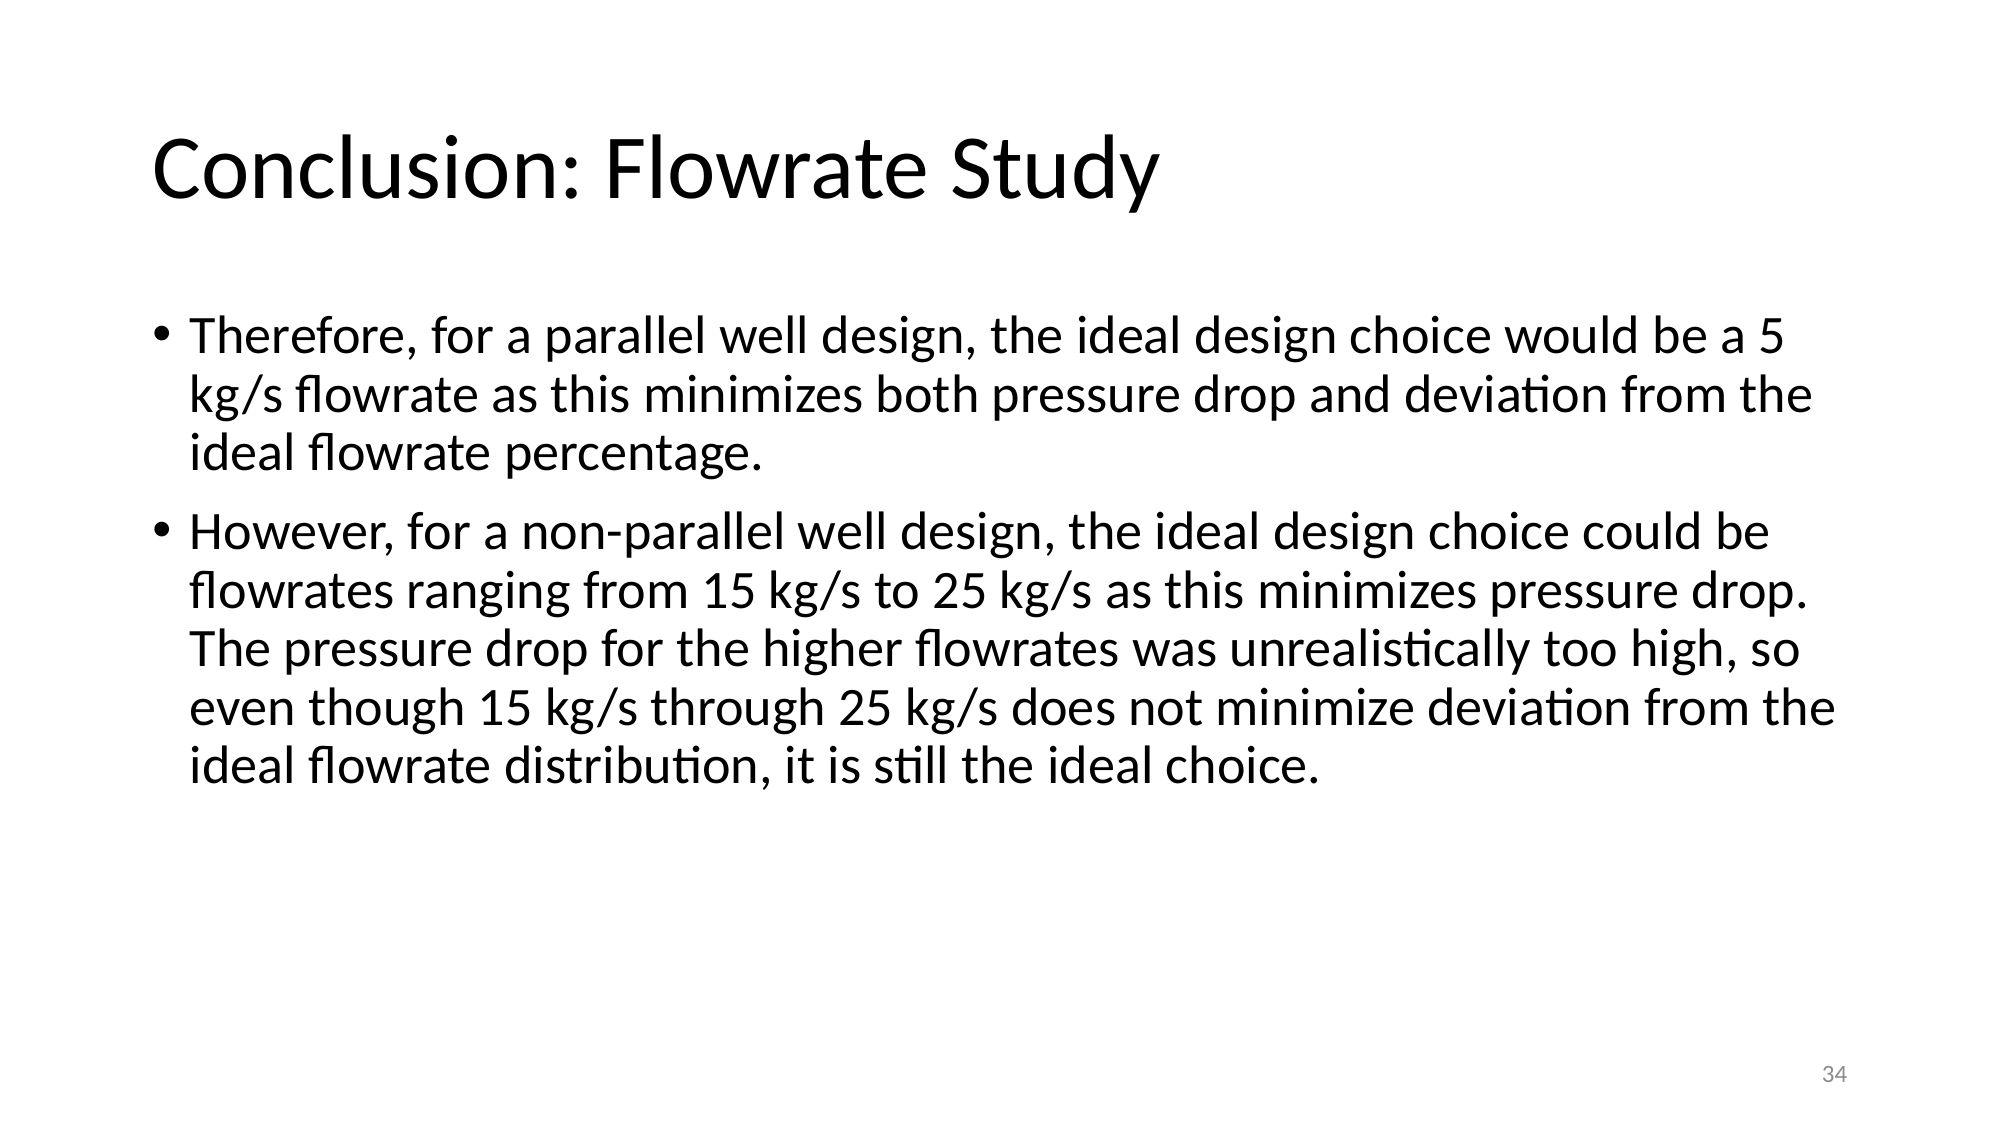

# Conclusion: Flowrate Study
Therefore, for a parallel well design, the ideal design choice would be a 5 kg/s flowrate as this minimizes both pressure drop and deviation from the ideal flowrate percentage.
However, for a non-parallel well design, the ideal design choice could be flowrates ranging from 15 kg/s to 25 kg/s as this minimizes pressure drop. The pressure drop for the higher flowrates was unrealistically too high, so even though 15 kg/s through 25 kg/s does not minimize deviation from the ideal flowrate distribution, it is still the ideal choice.

34